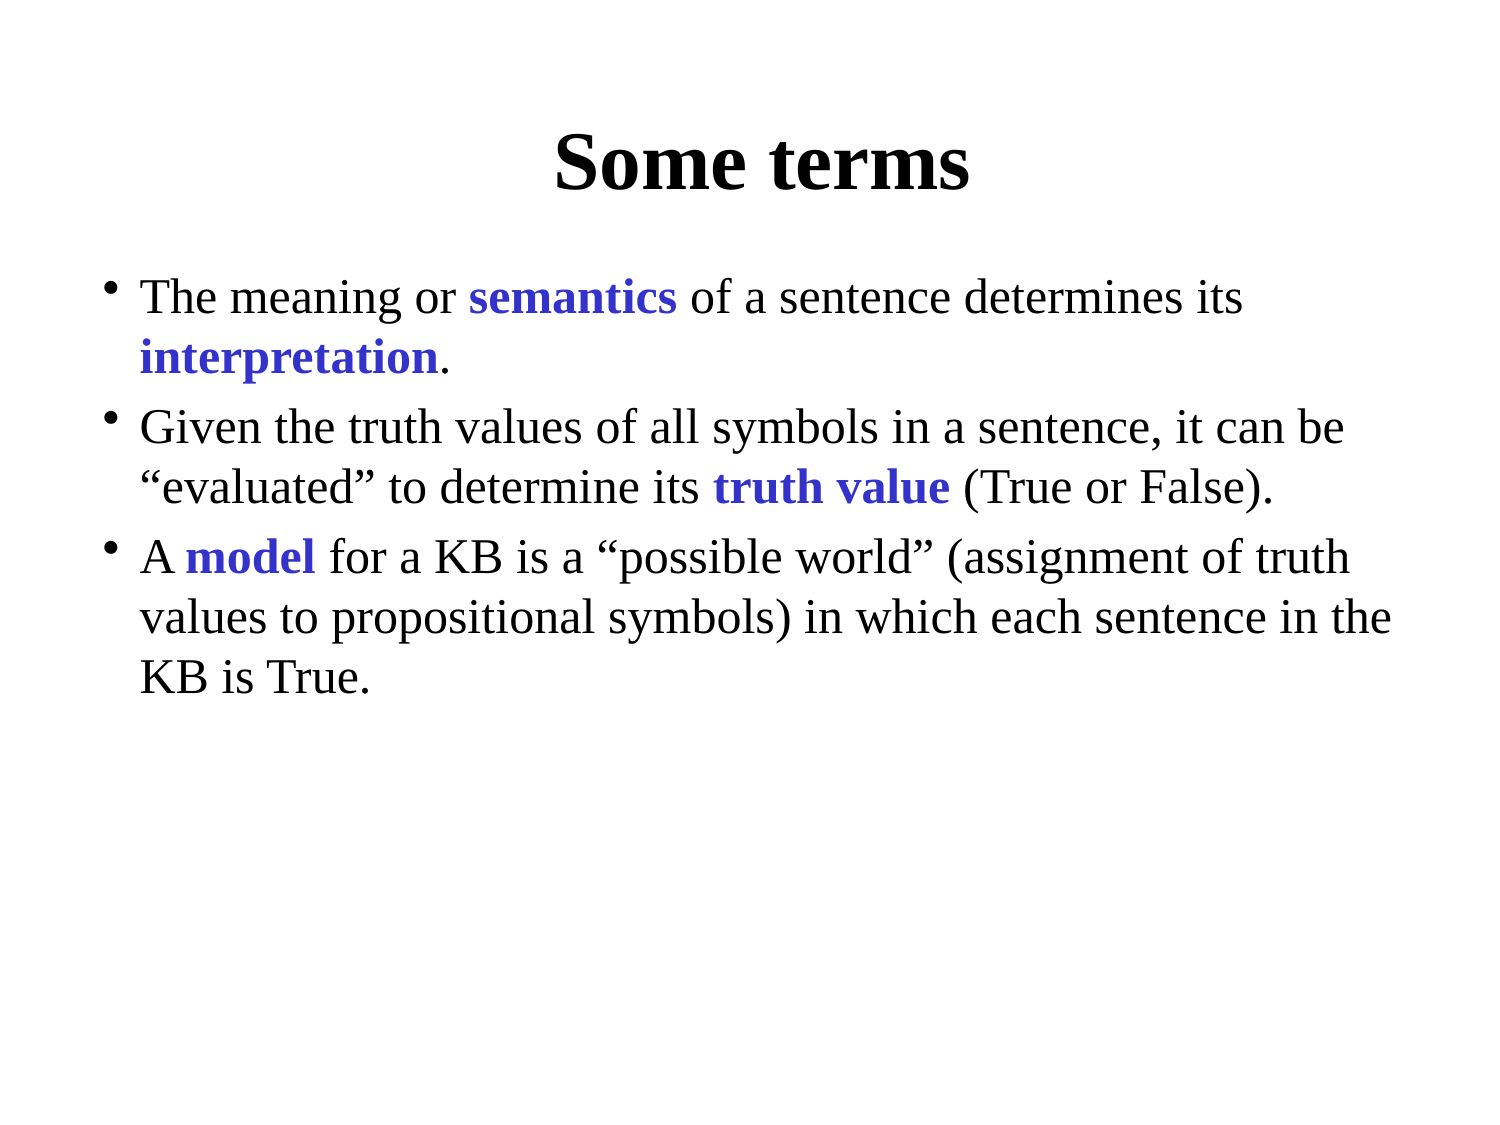

# Some terms
The meaning or semantics of a sentence determines its interpretation.
Given the truth values of all symbols in a sentence, it can be “evaluated” to determine its truth value (True or False).
A model for a KB is a “possible world” (assignment of truth values to propositional symbols) in which each sentence in the KB is True.